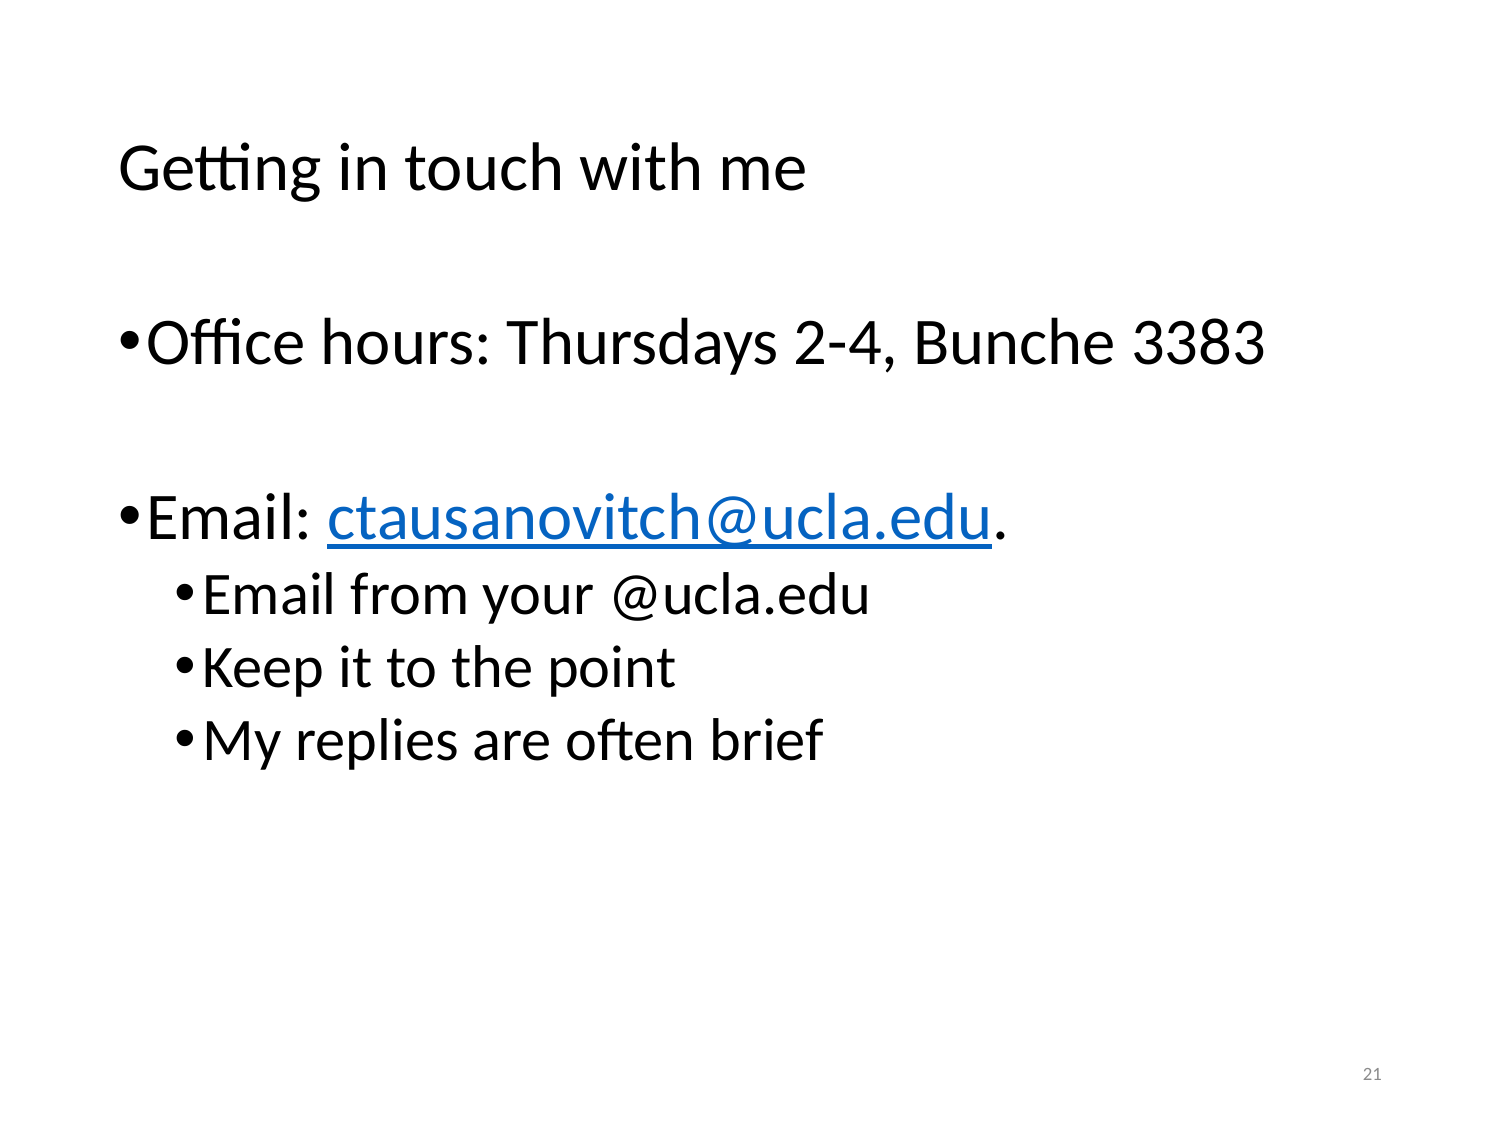

# Getting in touch with me
Office hours: Thursdays 2-4, Bunche 3383

Email: ctausanovitch@ucla.edu.
Email from your @ucla.edu
Keep it to the point
My replies are often brief
21